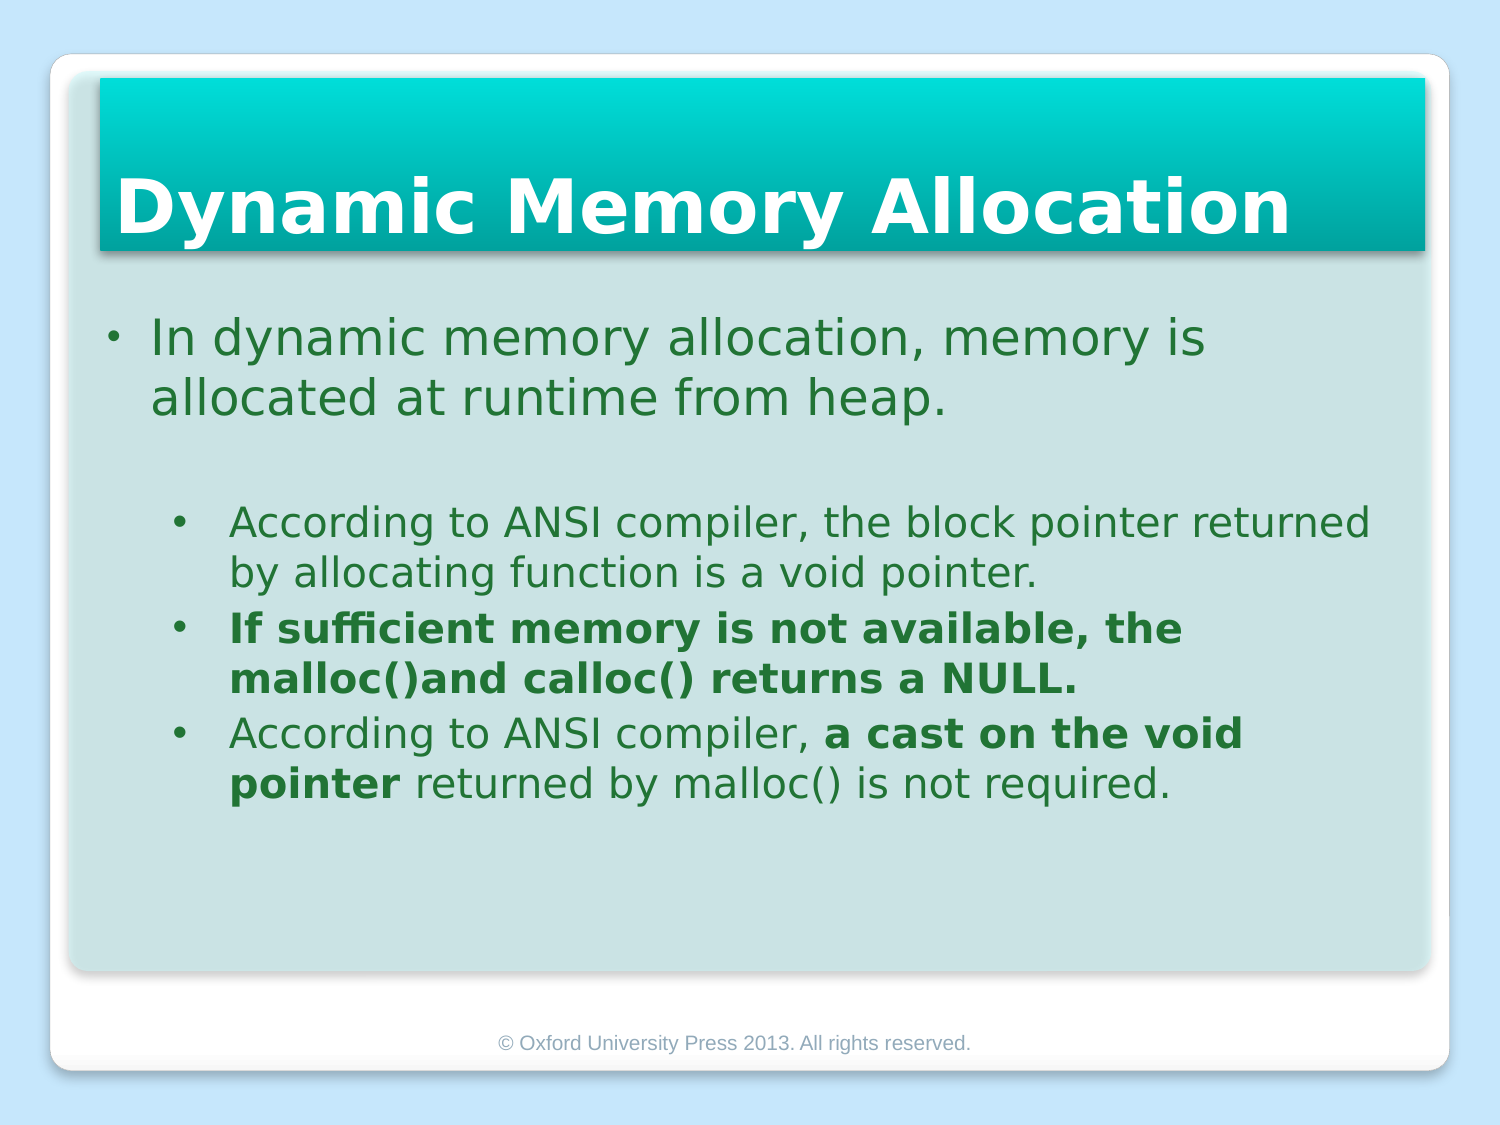

# Dynamic Memory Allocation
In dynamic memory allocation, memory is allocated at runtime from heap.

According to ANSI compiler, the block pointer returned by allocating function is a void pointer.
If sufficient memory is not available, the malloc()and calloc() returns a NULL.
According to ANSI compiler, a cast on the void pointer returned by malloc() is not required.
© Oxford University Press 2013. All rights reserved.